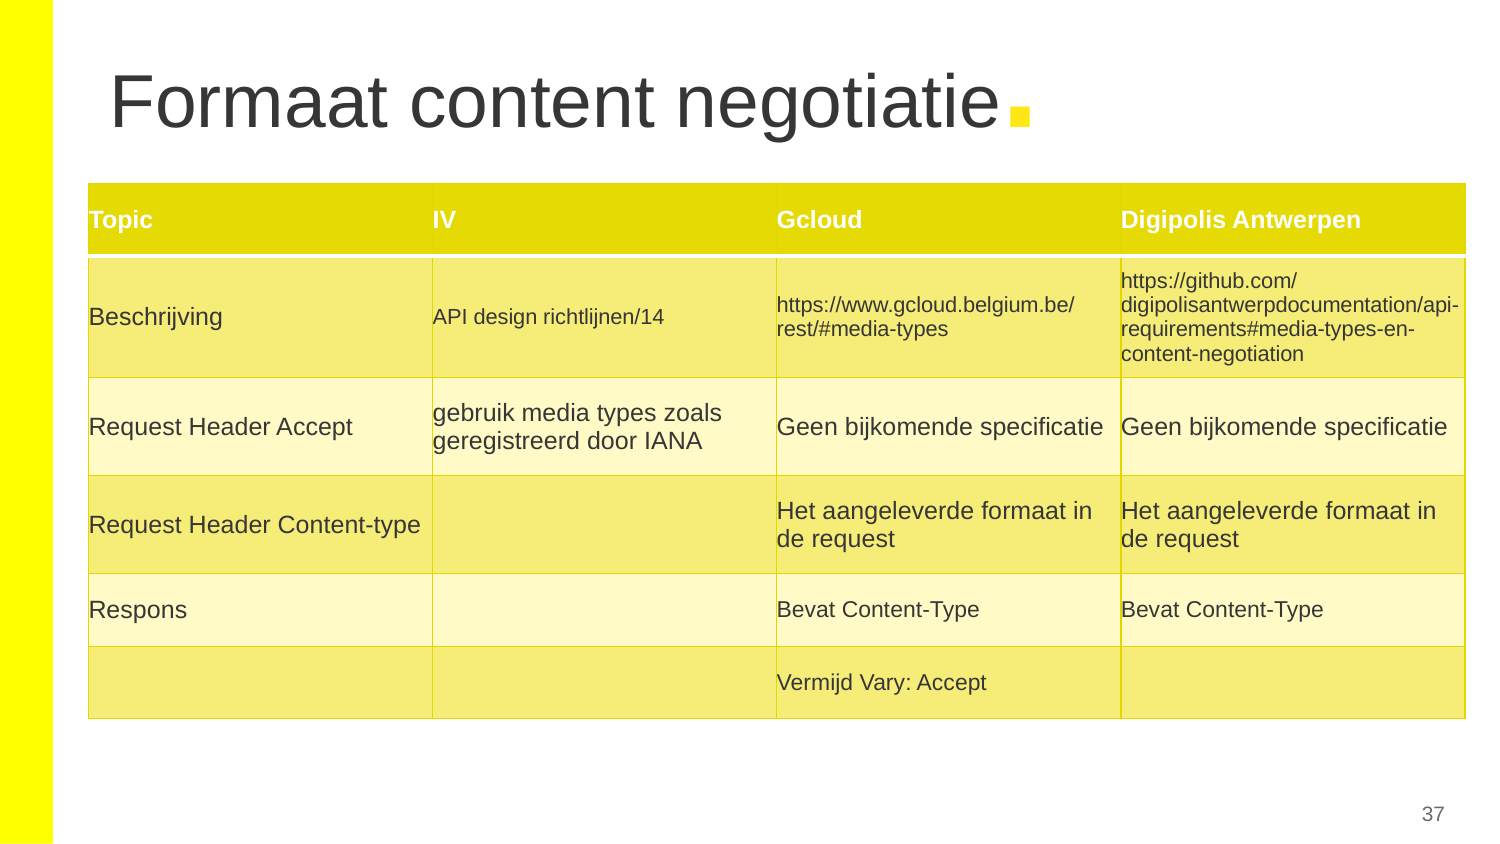

Formaat content negotiatie.

| Topic | IV | Gcloud | Digipolis Antwerpen |
| --- | --- | --- | --- |
| Beschrijving | API design richtlijnen/14 | https://www.gcloud.belgium.be/rest/#media-types | https://github.com/digipolisantwerpdocumentation/api-requirements#media-types-en-content-negotiation |
| Request Header Accept | gebruik media types zoals geregistreerd door IANA | Geen bijkomende specificatie | Geen bijkomende specificatie |
| Request Header Content-type |  | Het aangeleverde formaat in de request | Het aangeleverde formaat in de request |
| Respons |  | Bevat Content-Type | Bevat Content-Type |
|  |  | Vermijd Vary: Accept |  |
37